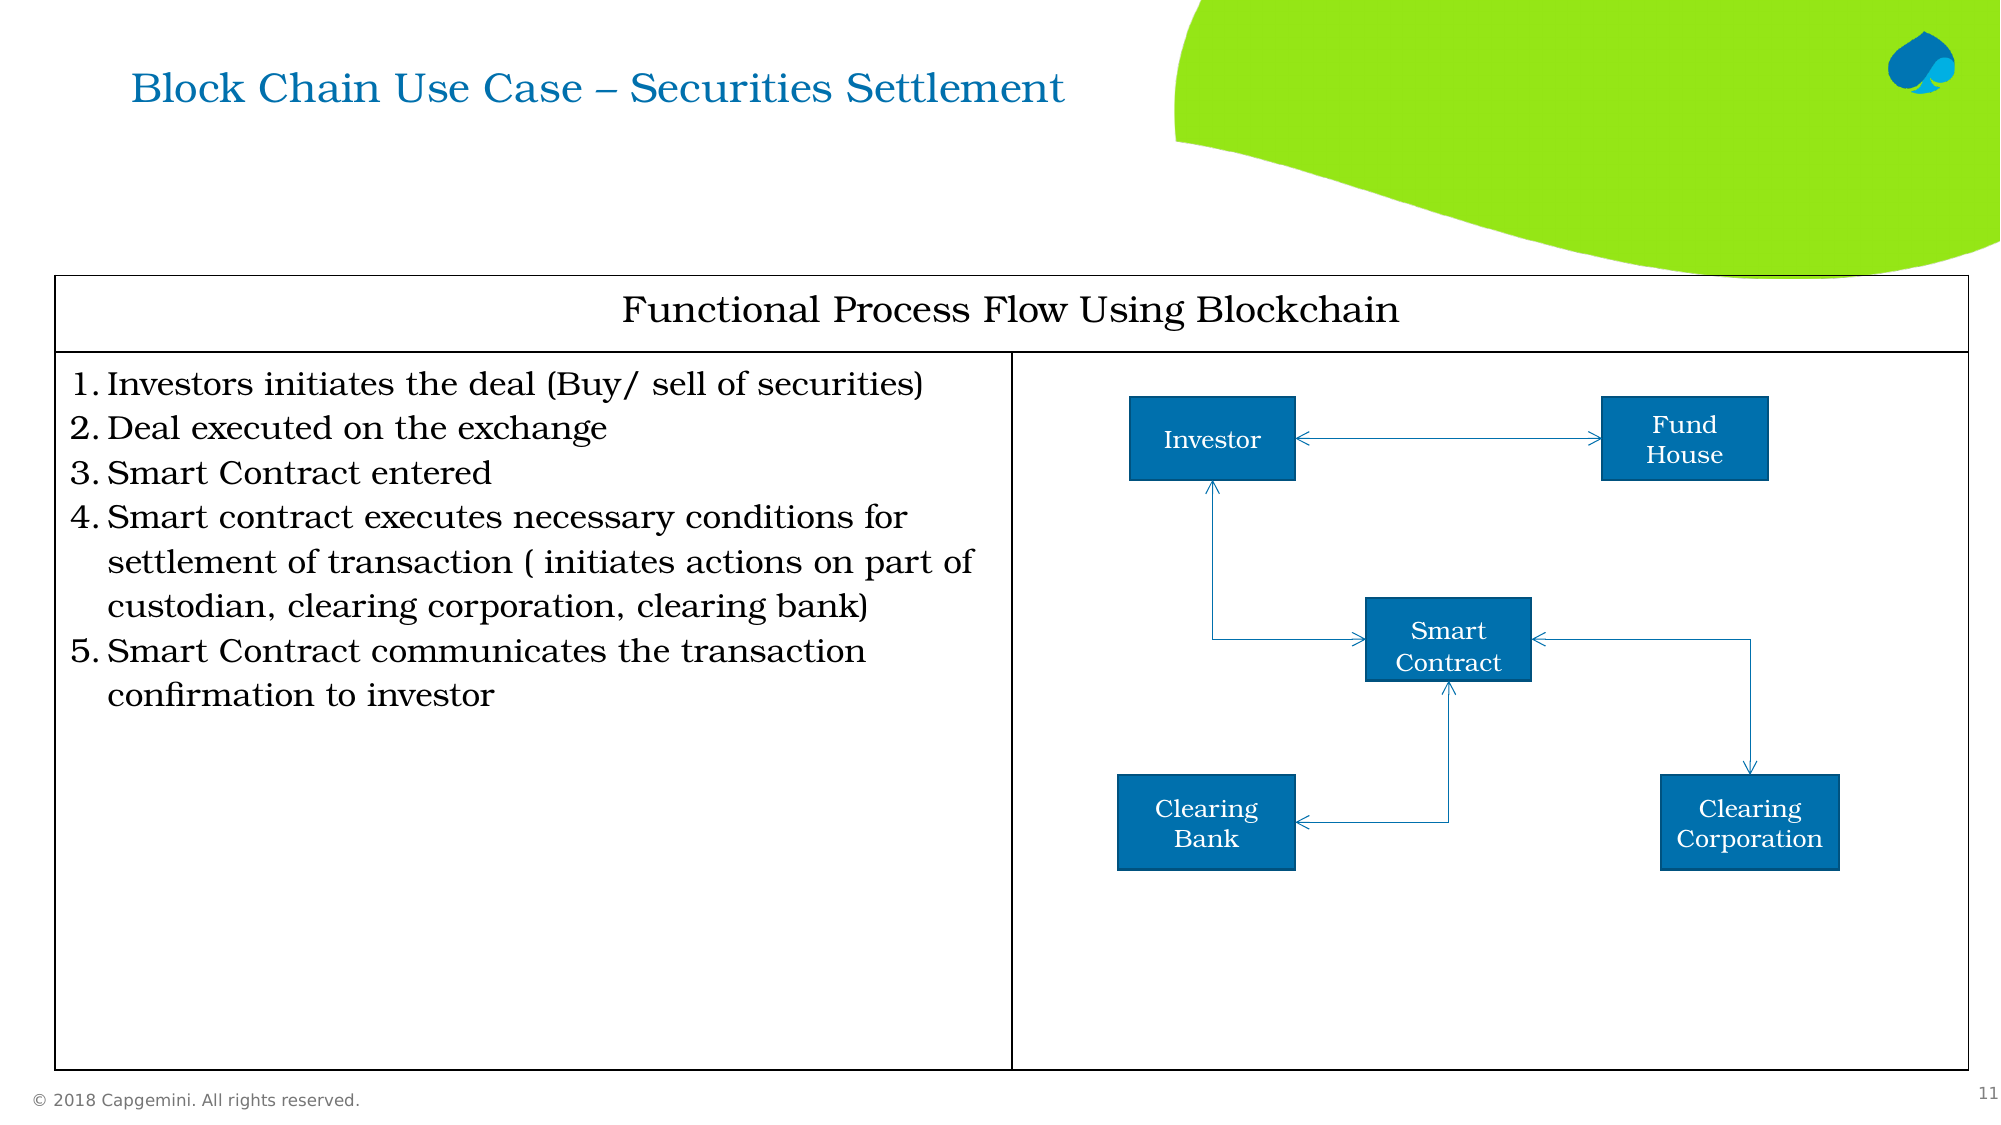

# Block Chain Use Case – Securities Settlement
| Functional Process Flow Using Blockchain |  |
| --- | --- |
| Investors initiates the deal (Buy/ sell of securities) Deal executed on the exchange Smart Contract entered Smart contract executes necessary conditions for settlement of transaction ( initiates actions on part of custodian, clearing corporation, clearing bank) Smart Contract communicates the transaction confirmation to investor |  |
Investor
Fund House
Smart Contract
Clearing Bank
Clearing Corporation